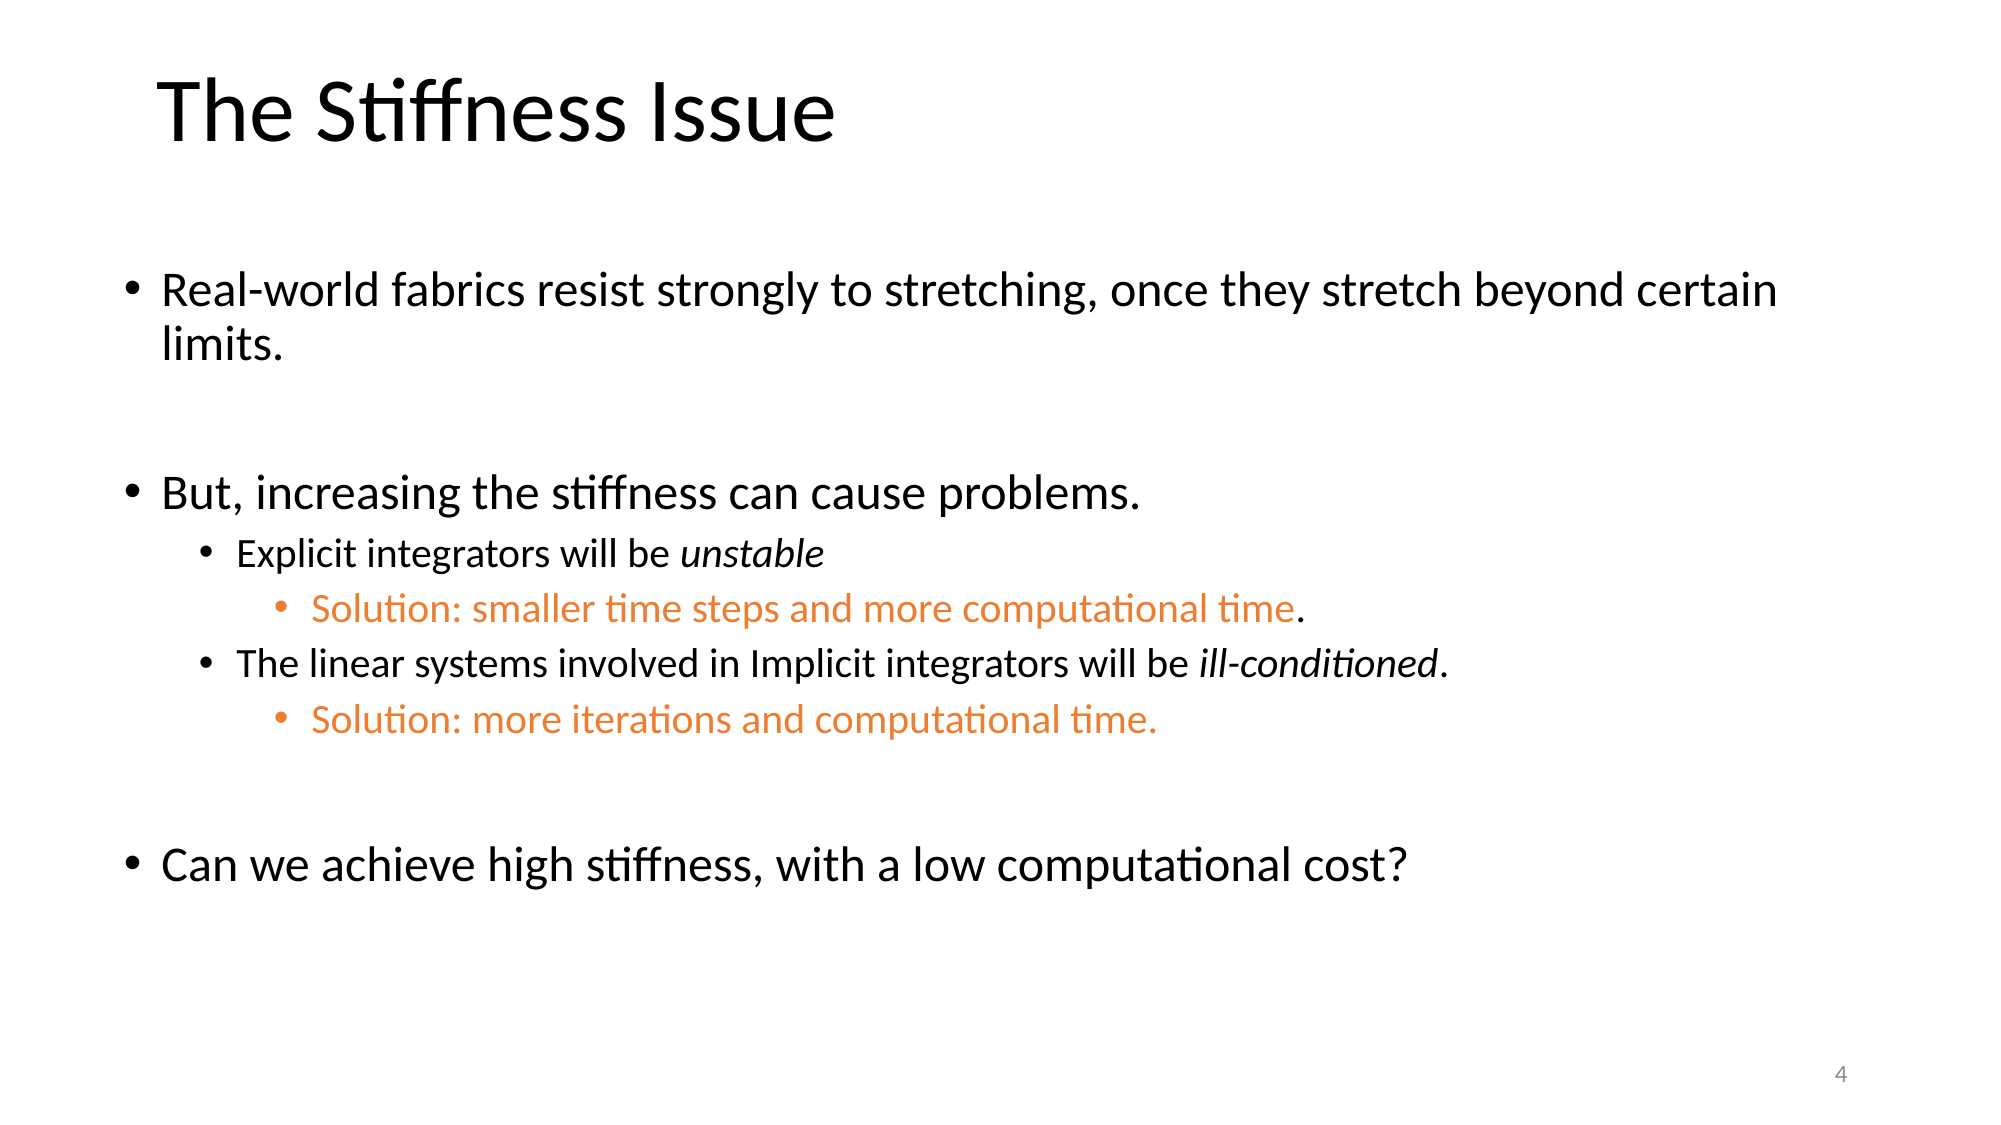

# The Stiffness Issue
Real-world fabrics resist strongly to stretching, once they stretch beyond certain limits.

But, increasing the stiffness can cause problems.
Explicit integrators will be unstable
Solution: smaller time steps and more computational time.
The linear systems involved in Implicit integrators will be ill-conditioned.
Solution: more iterations and computational time.

Can we achieve high stiffness, with a low computational cost?

4